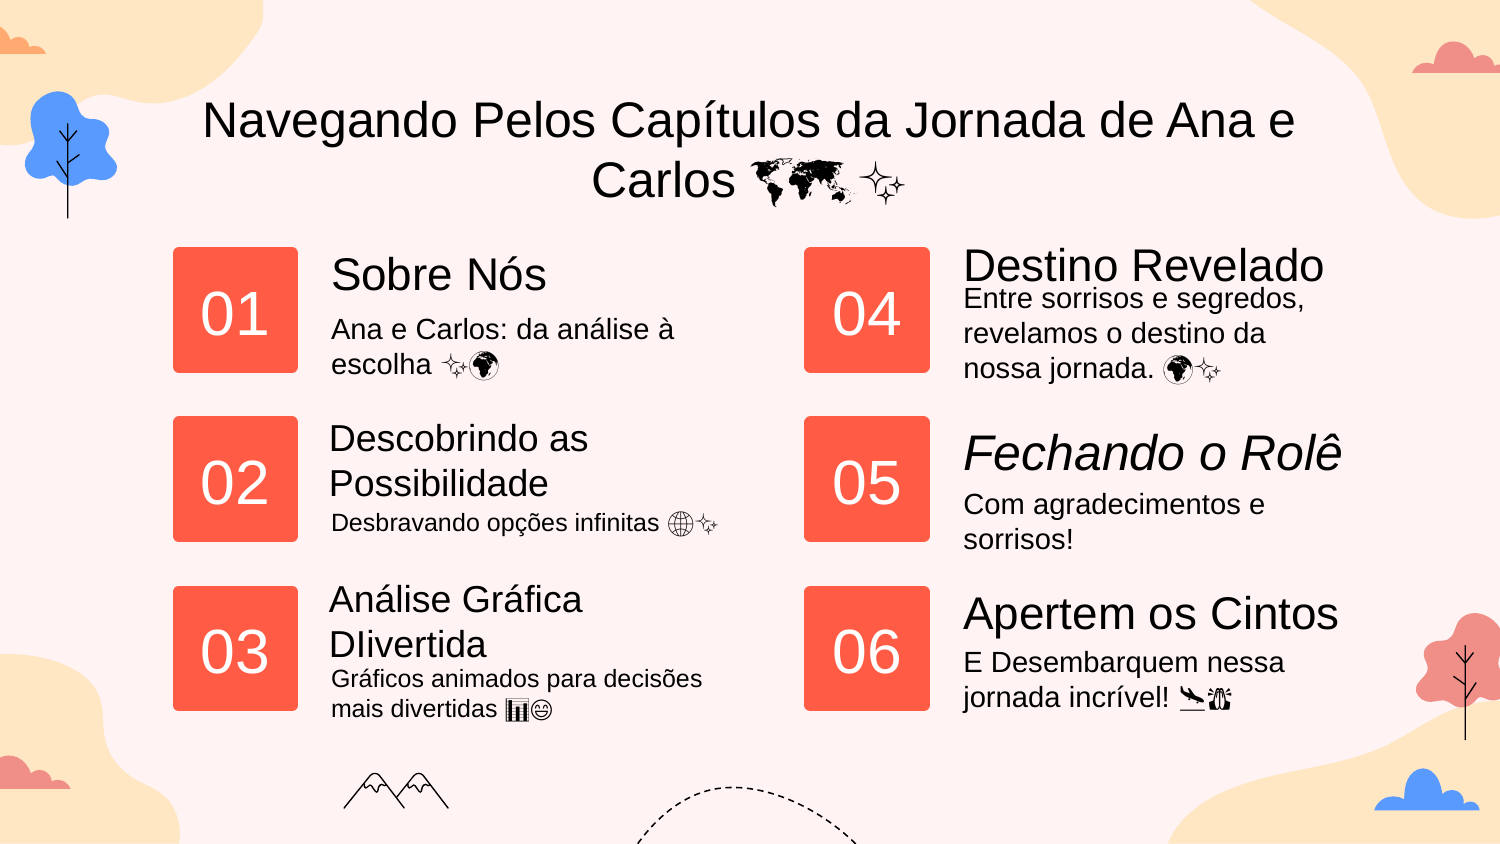

Navegando Pelos Capítulos da Jornada de Ana e Carlos 🗺️✨
Destino Revelado
# 01
04
Sobre Nós
Entre sorrisos e segredos, revelamos o destino da nossa jornada. 🌍✨
Ana e Carlos: da análise à escolha ✨🌍
02
05
Fechando o Rolê
Descobrindo as Possibilidade
Com agradecimentos e sorrisos!
Desbravando opções infinitas 🌐✨
03
06
Apertem os Cintos
Análise Gráfica DIivertida
E Desembarquem nessa jornada incrível! 🛬🙏
Gráficos animados para decisões mais divertidas 📊😄